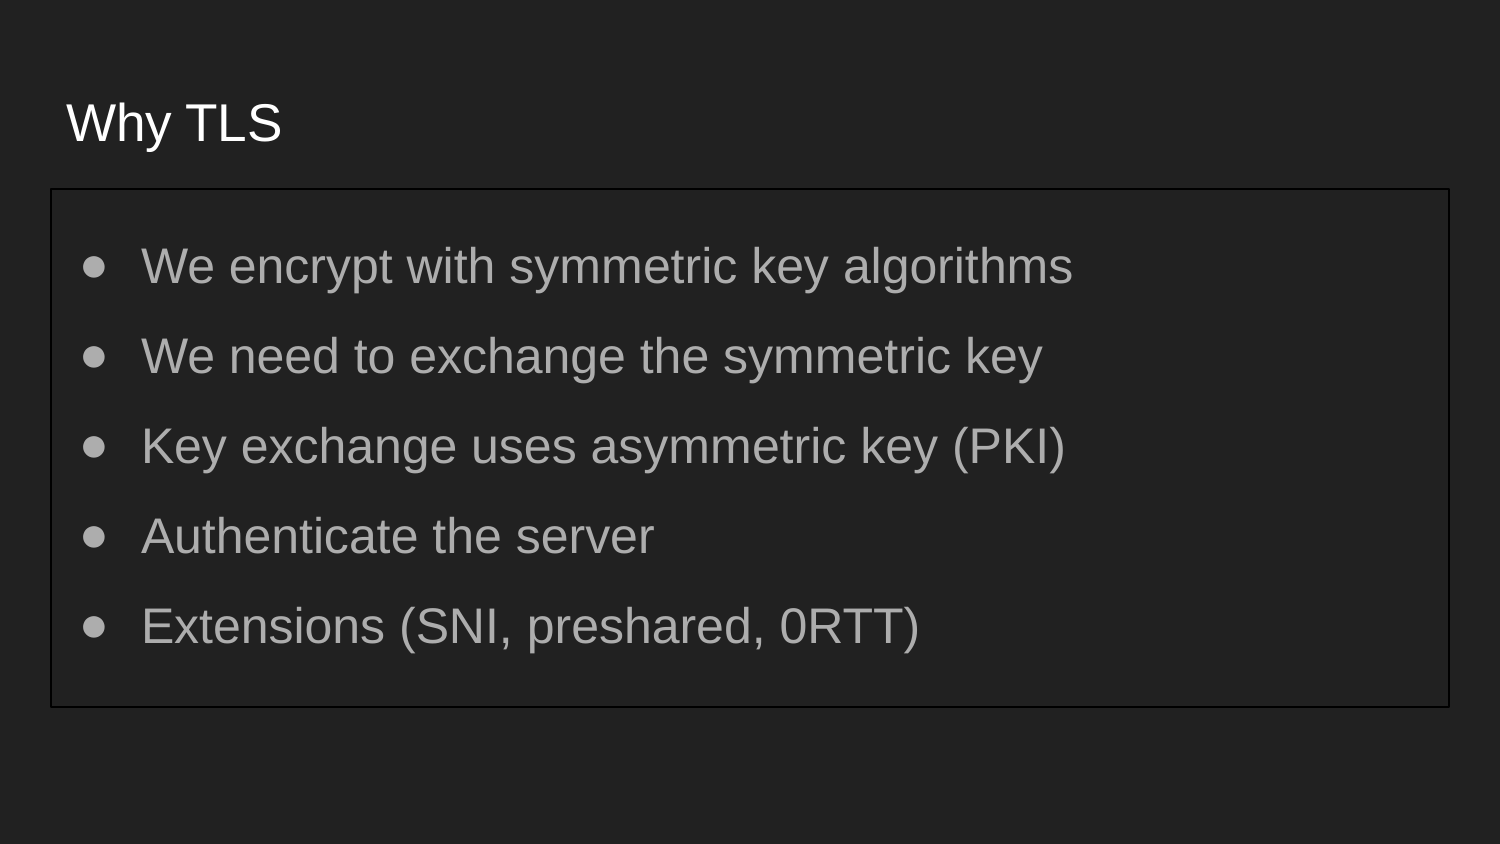

# Why TLS
We encrypt with symmetric key algorithms
We need to exchange the symmetric key
Key exchange uses asymmetric key (PKI)
Authenticate the server
Extensions (SNI, preshared, 0RTT)